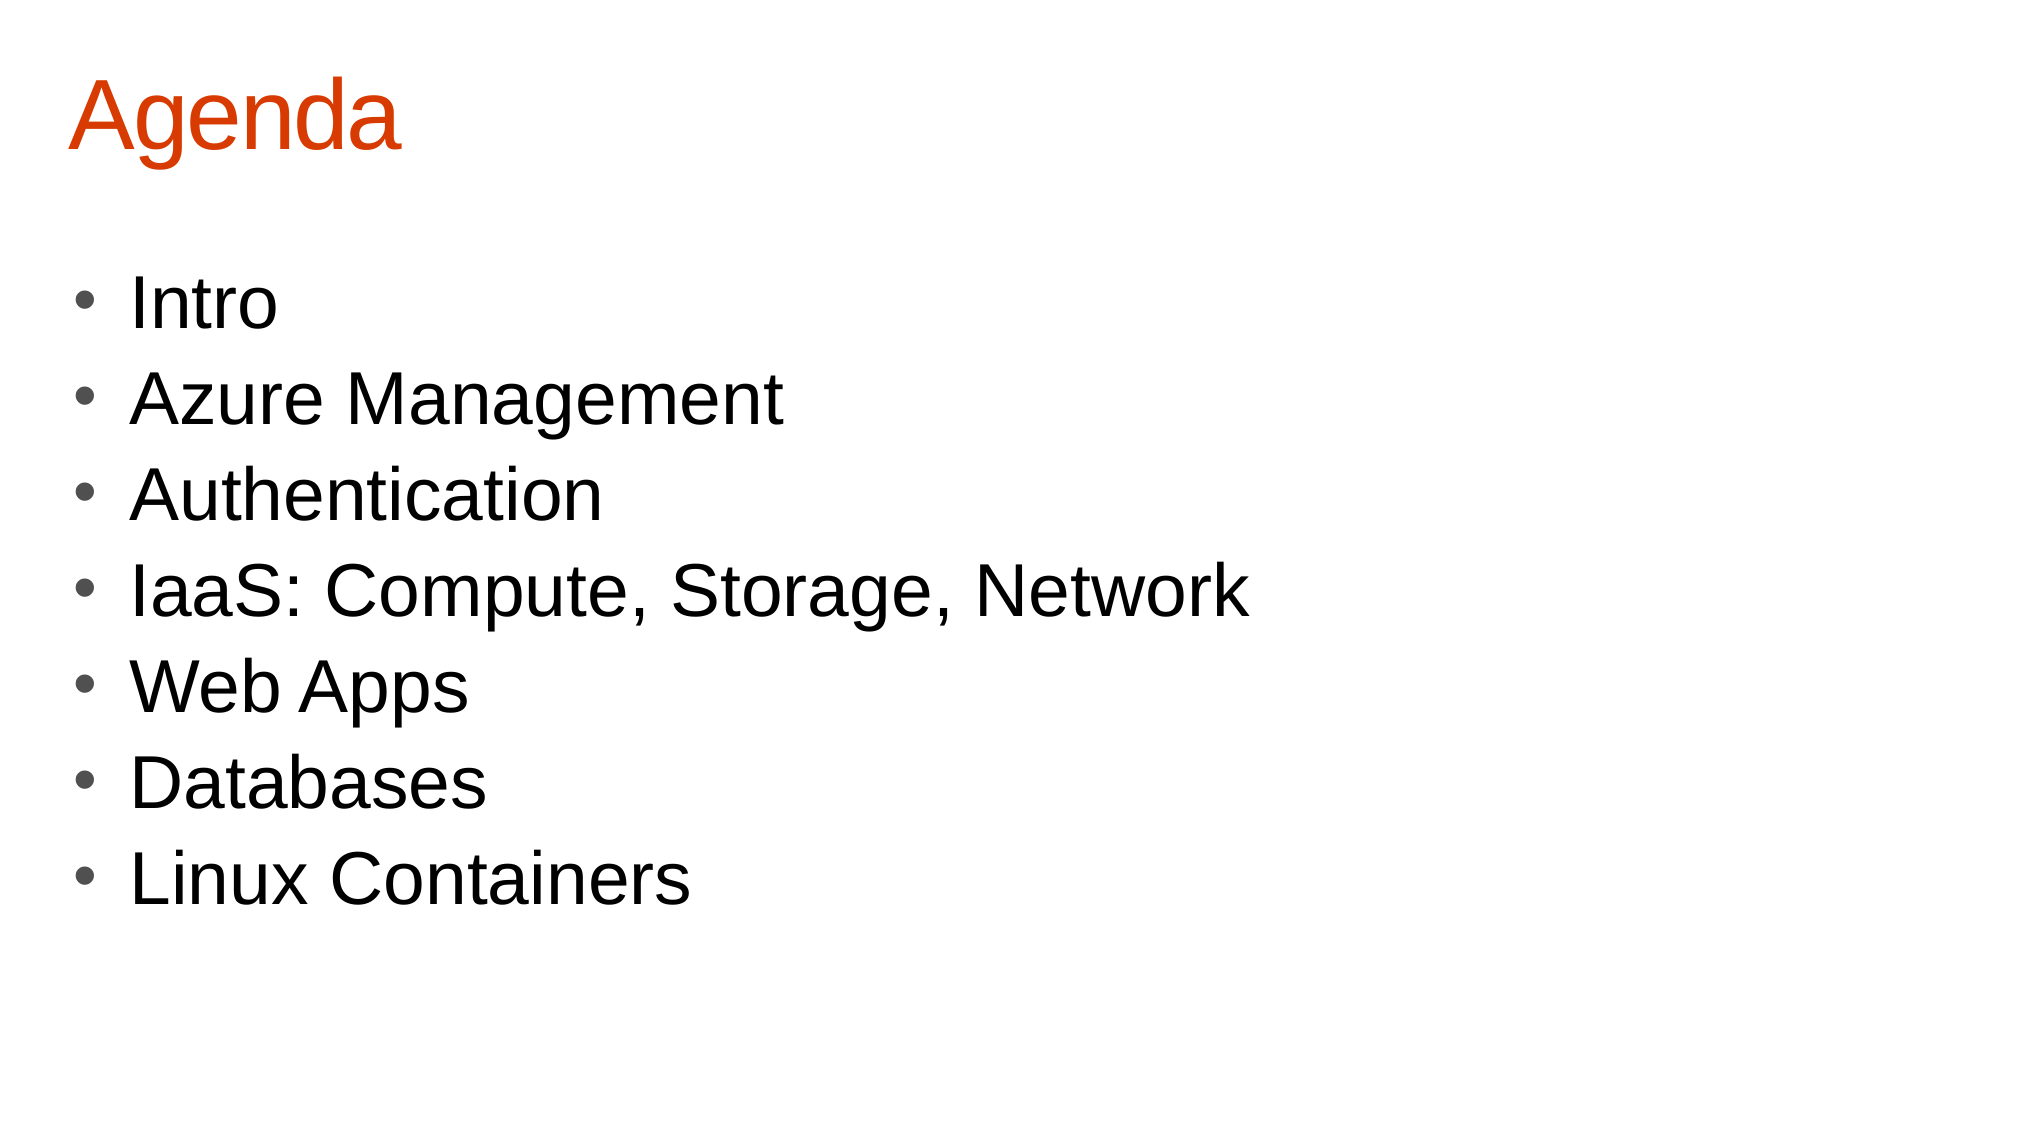

# Agenda
Intro
Azure Management
Authentication
IaaS: Compute, Storage, Network
Web Apps
Databases
Linux Containers